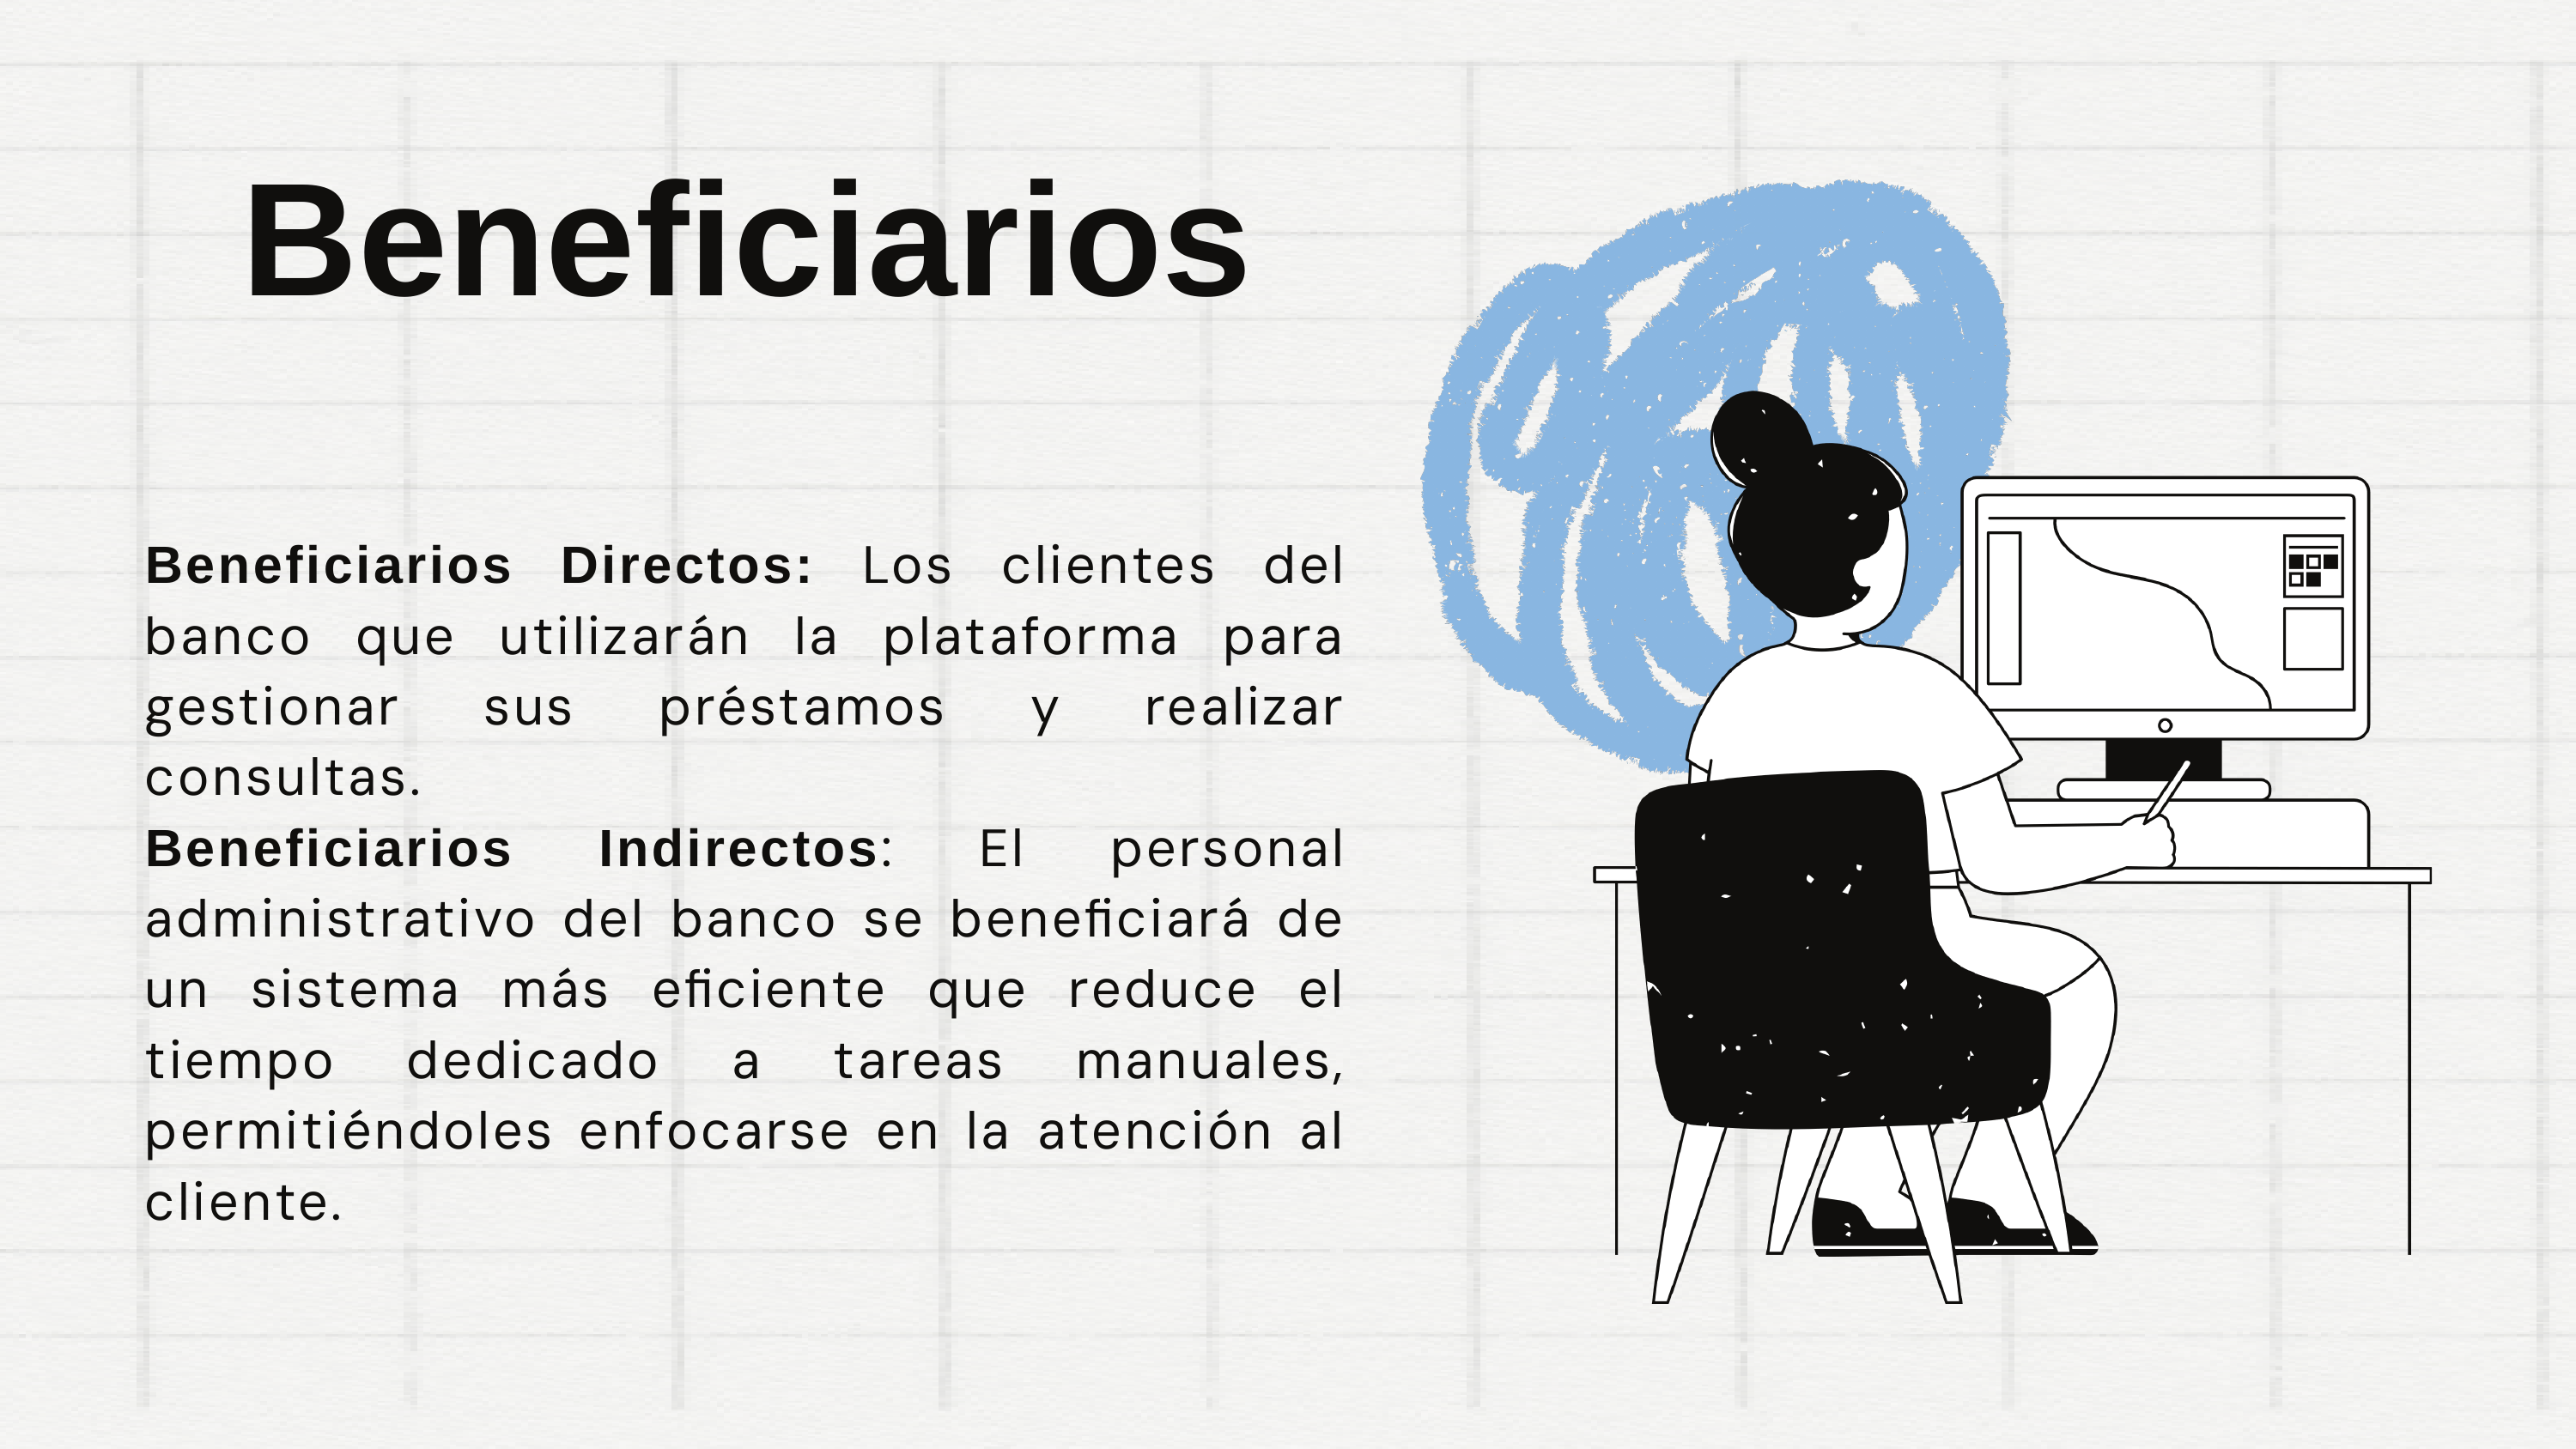

Beneficiarios

Beneficiarios Directos: Los clientes del banco que utilizarán la plataforma para gestionar sus préstamos y realizar consultas.
Beneficiarios Indirectos: El personal administrativo del banco se beneficiará de un sistema más eficiente que reduce el tiempo dedicado a tareas manuales, permitiéndoles enfocarse en la atención al cliente.